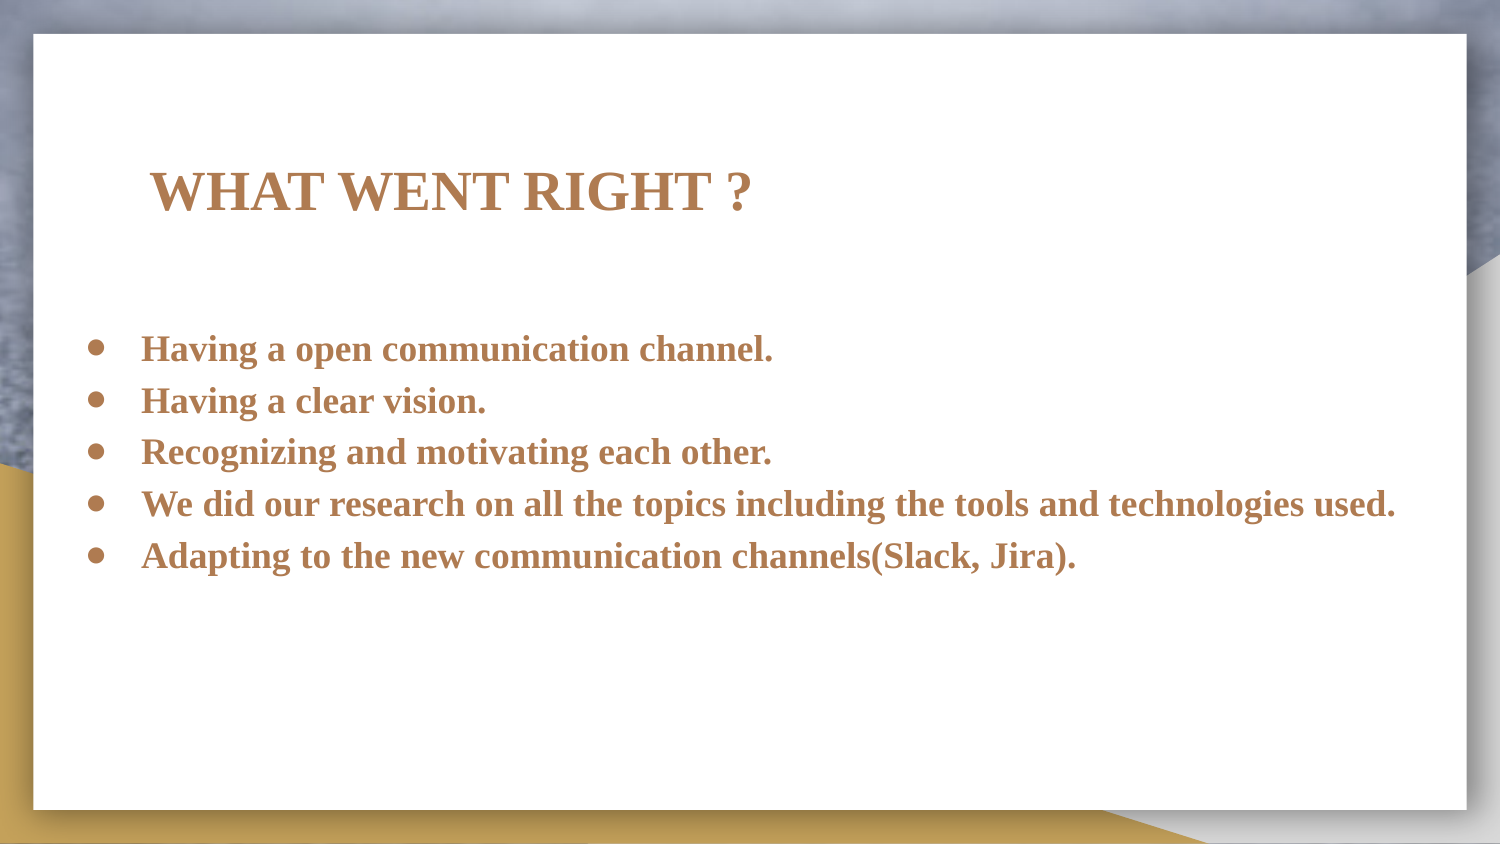

# WHAT WENT RIGHT ?
Having a open communication channel.
Having a clear vision.
Recognizing and motivating each other.
We did our research on all the topics including the tools and technologies used.
Adapting to the new communication channels(Slack, Jira).